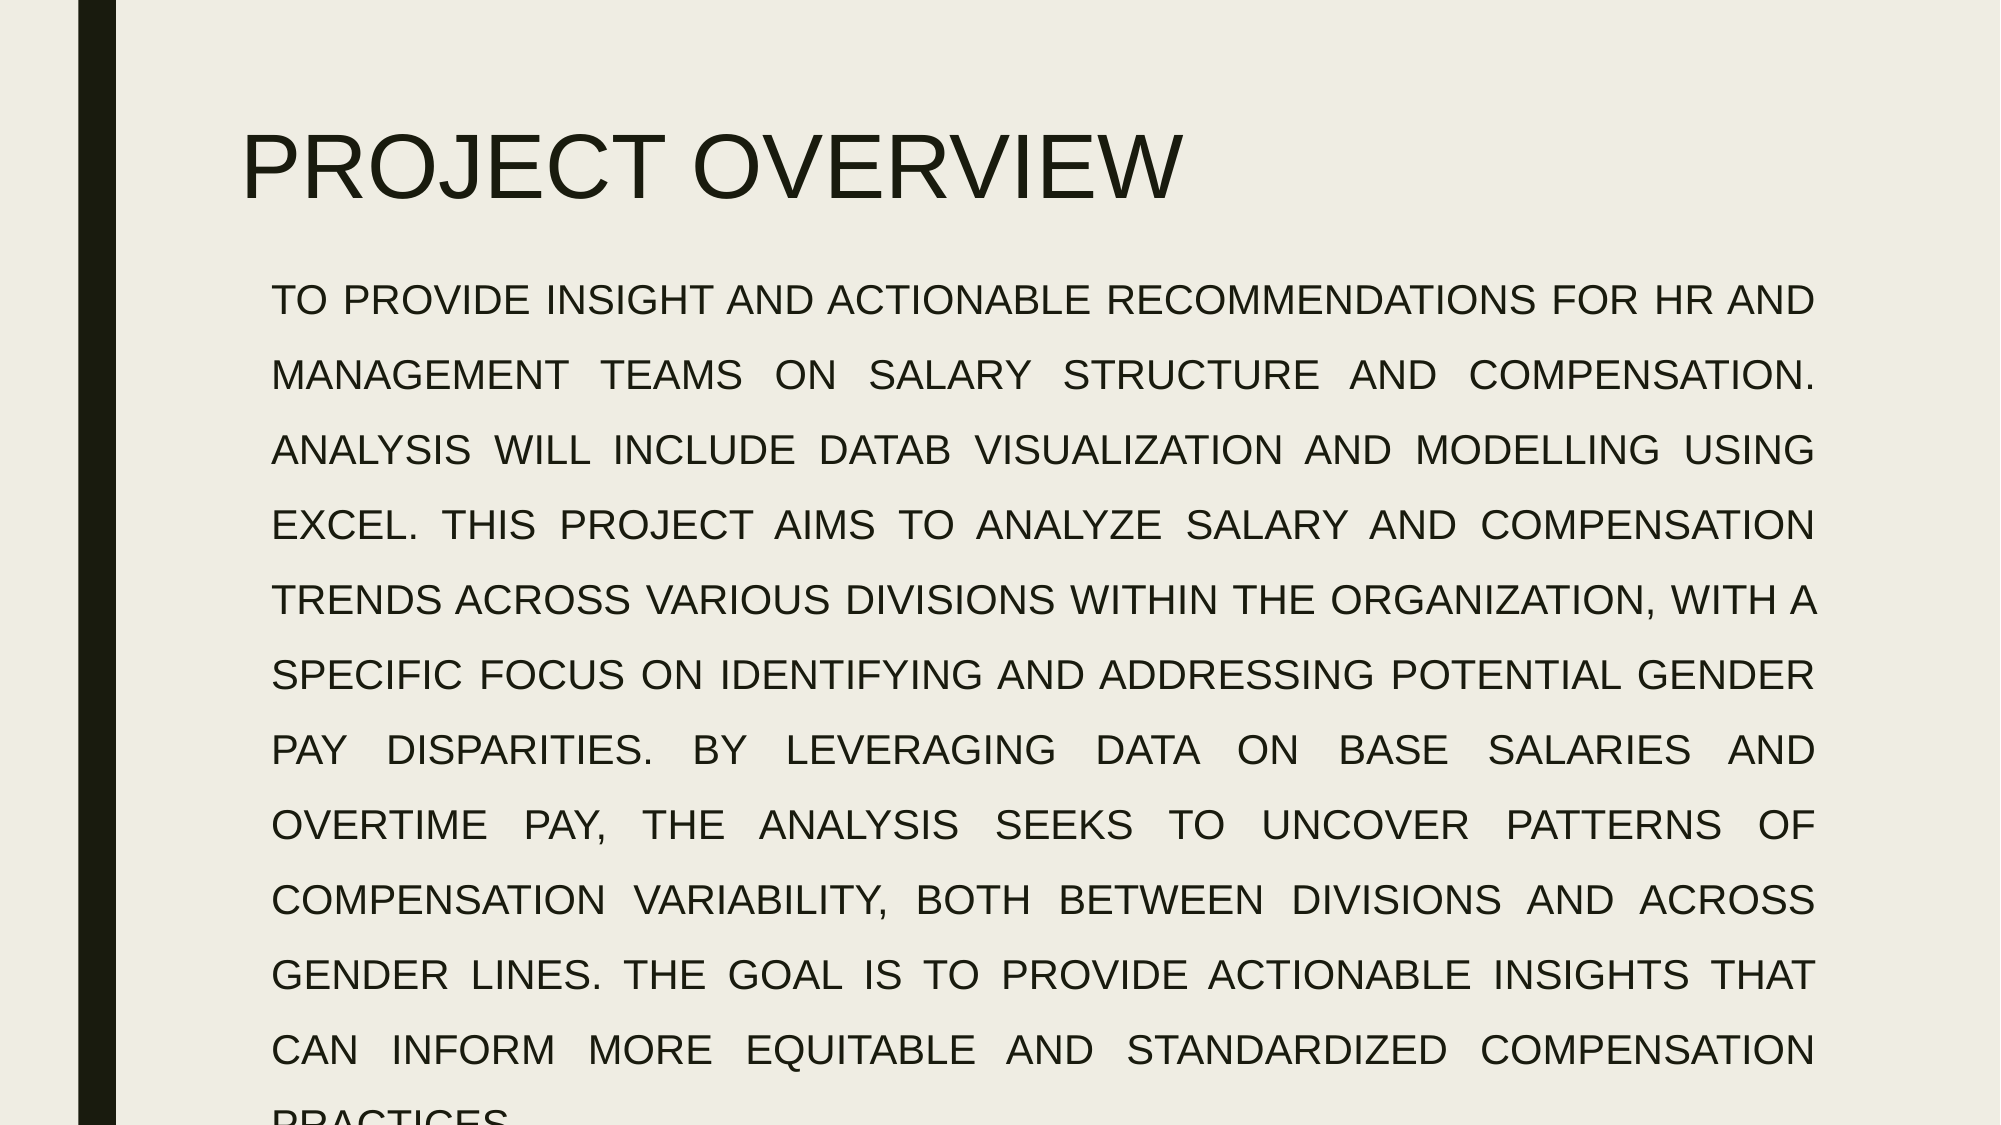

# PROJECT OVERVIEW
TO PROVIDE INSIGHT AND ACTIONABLE RECOMMENDATIONS FOR HR AND MANAGEMENT TEAMS ON SALARY STRUCTURE AND COMPENSATION. ANALYSIS WILL INCLUDE DATAB VISUALIZATION AND MODELLING USING EXCEL. THIS PROJECT AIMS TO ANALYZE SALARY AND COMPENSATION TRENDS ACROSS VARIOUS DIVISIONS WITHIN THE ORGANIZATION, WITH A SPECIFIC FOCUS ON IDENTIFYING AND ADDRESSING POTENTIAL GENDER PAY DISPARITIES. BY LEVERAGING DATA ON BASE SALARIES AND OVERTIME PAY, THE ANALYSIS SEEKS TO UNCOVER PATTERNS OF COMPENSATION VARIABILITY, BOTH BETWEEN DIVISIONS AND ACROSS GENDER LINES. THE GOAL IS TO PROVIDE ACTIONABLE INSIGHTS THAT CAN INFORM MORE EQUITABLE AND STANDARDIZED COMPENSATION PRACTICES.